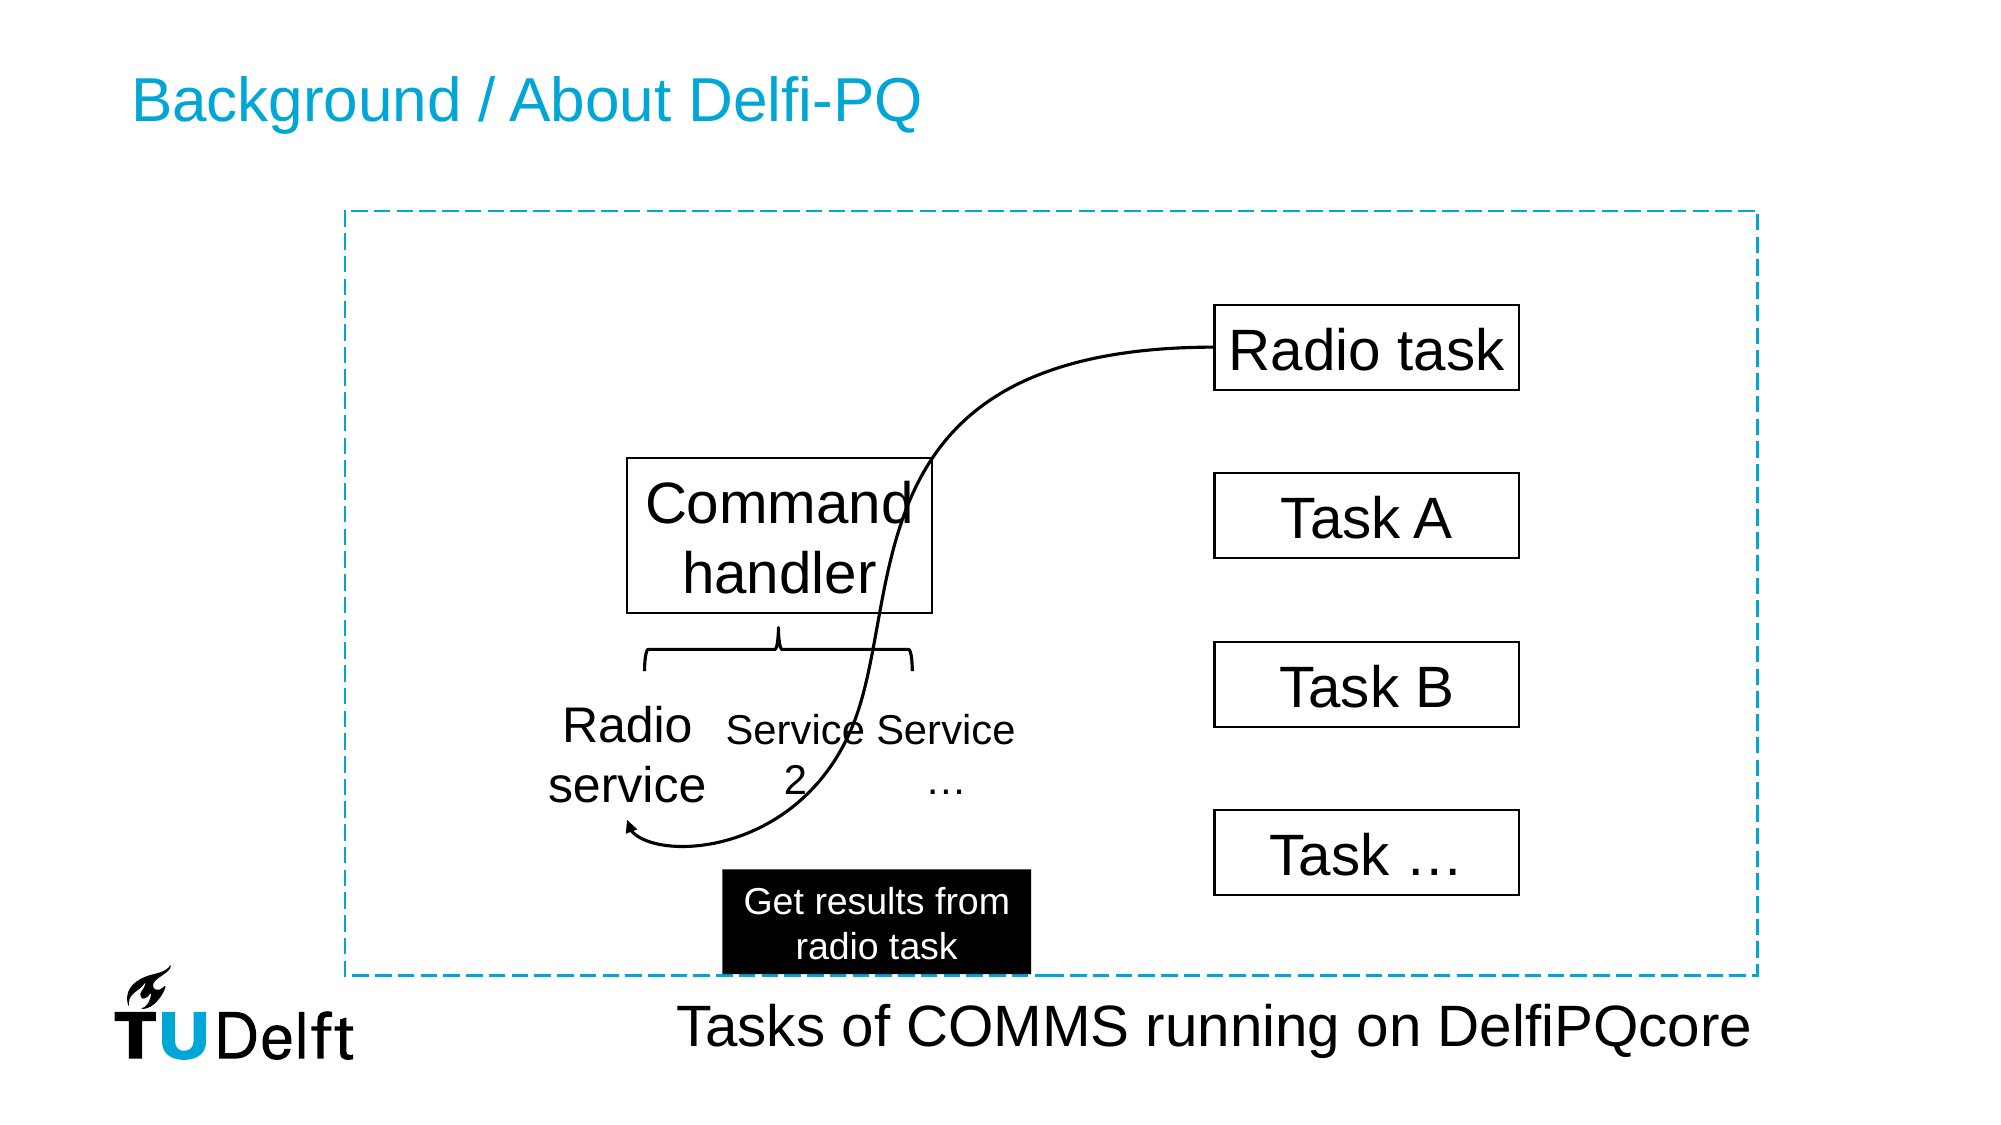

Background / About Delfi-PQ

Radio task
Command handler
Task A

Task B
Radio service
Service
2
Service
…
Task …
Get results from radio task
Tasks of COMMS running on DelfiPQcore